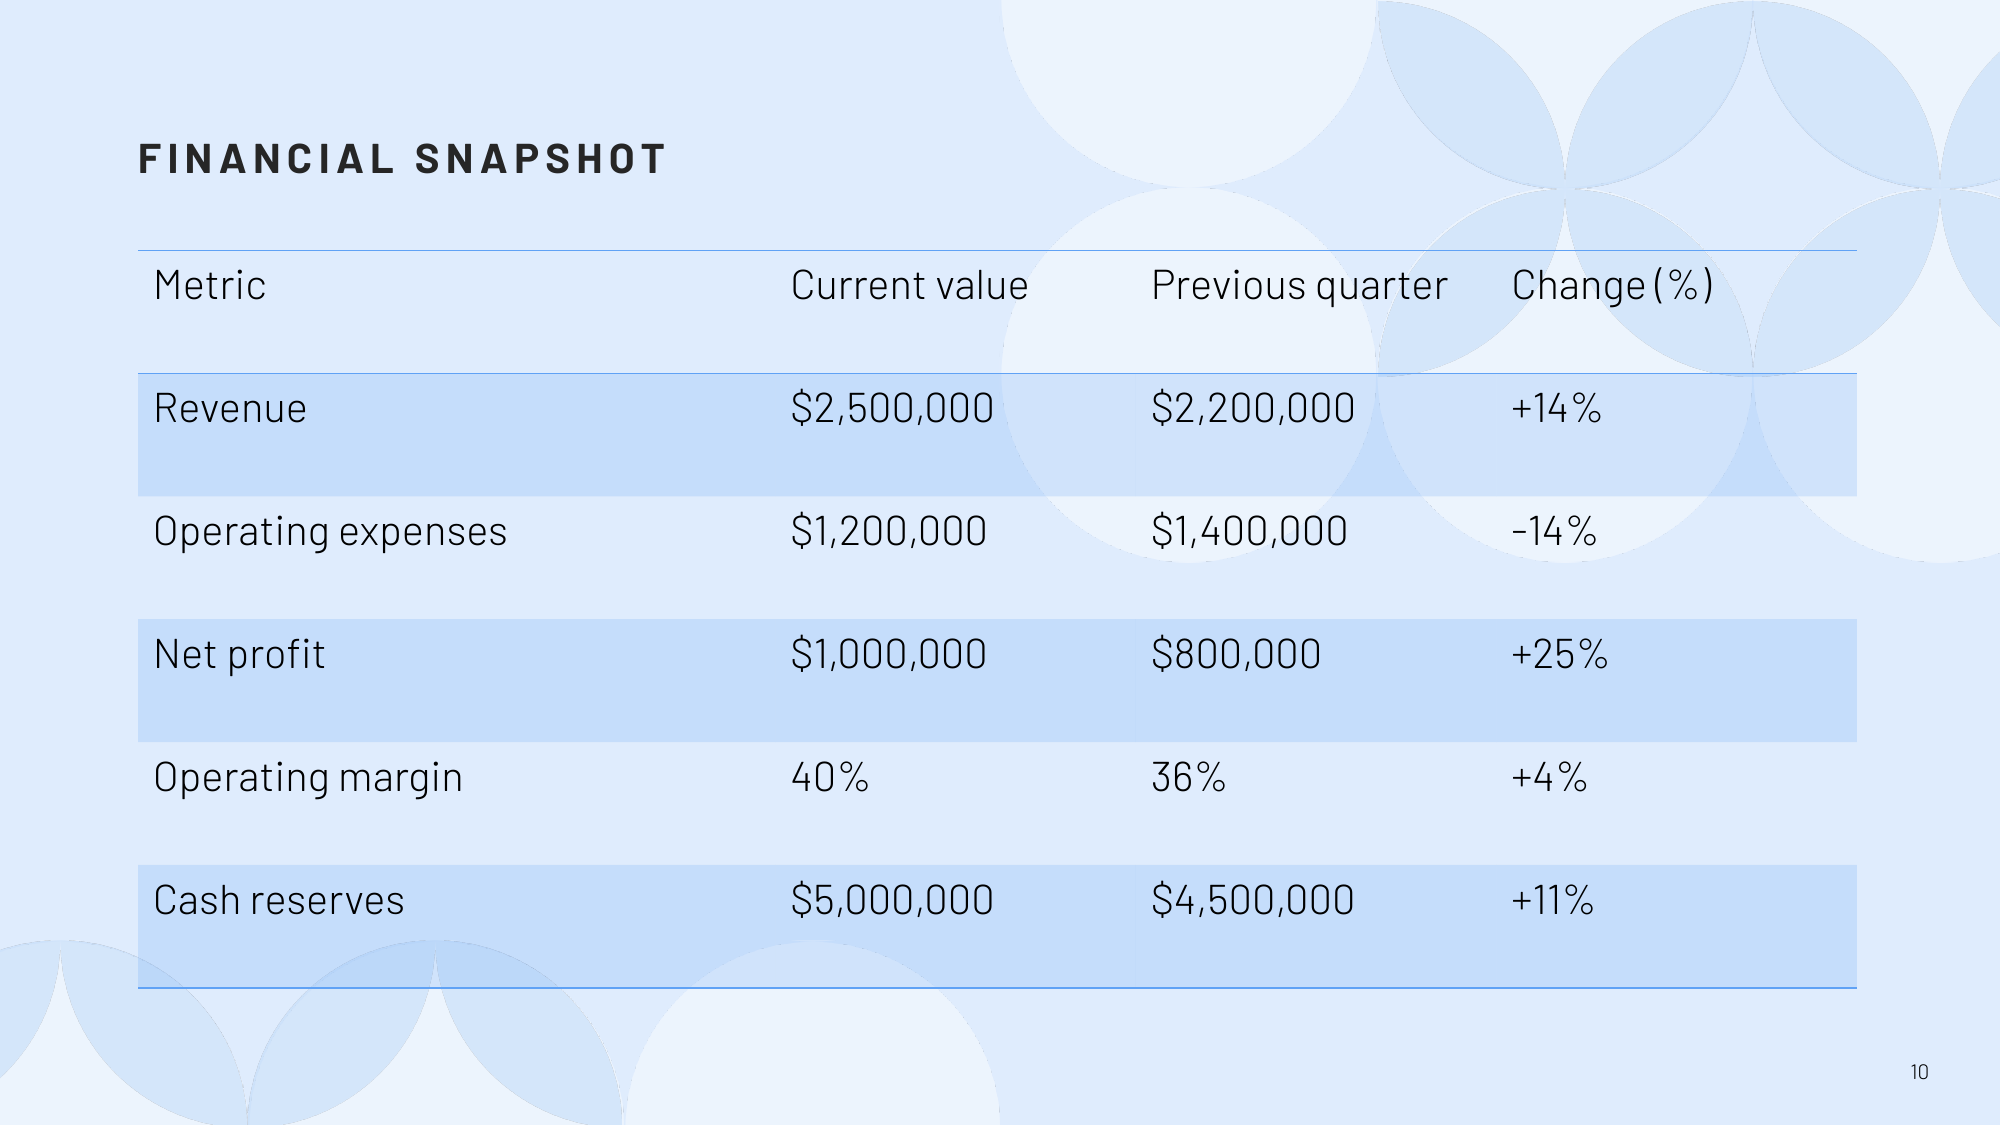

# FINANCIAL SNAPSHOT
| Metric | Current value | Previous quarter | Change (%) |
| --- | --- | --- | --- |
| Revenue | $2,500,000 | $2,200,000 | +14% |
| Operating expenses | $1,200,000 | $1,400,000 | -14% |
| Net profit | $1,000,000 | $800,000 | +25% |
| Operating margin | 40% | 36% | +4% |
| Cash reserves | $5,000,000 | $4,500,000 | +11% |
10